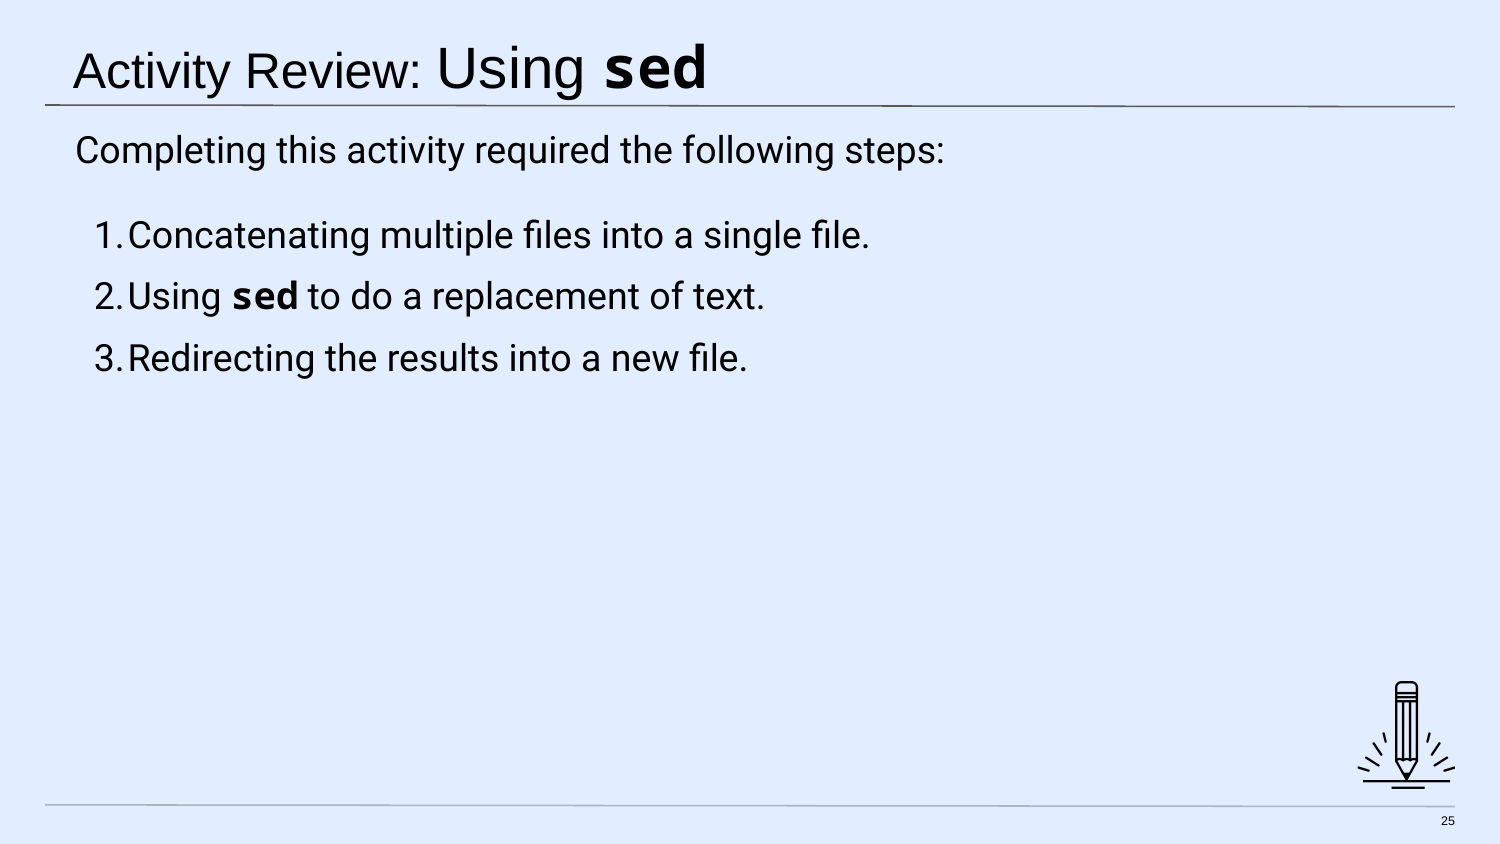

# Activity Review: Using sed
Completing this activity required the following steps:
Concatenating multiple files into a single file.
Using sed to do a replacement of text.
Redirecting the results into a new file.
25